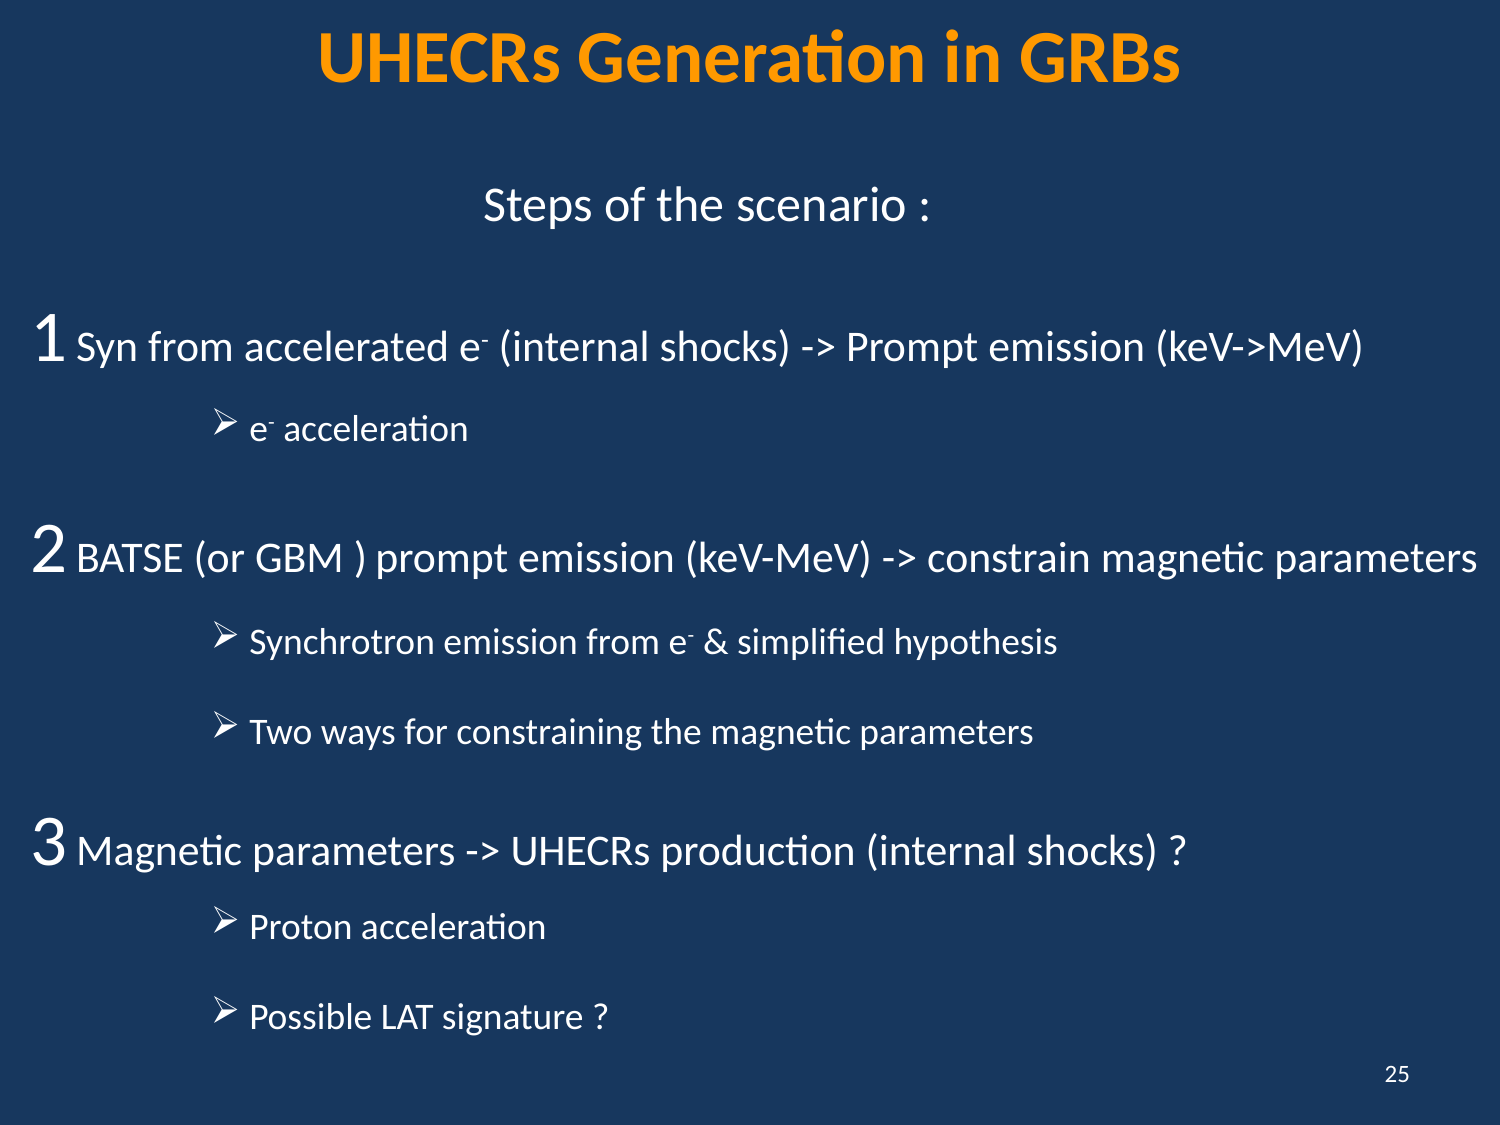

UHECRs Generation in GRBs
Steps of the scenario :
1 Syn from accelerated e- (internal shocks) -> Prompt emission (keV->MeV)
 e- acceleration
2 BATSE (or GBM ) prompt emission (keV-MeV) -> constrain magnetic parameters
 Synchrotron emission from e- & simplified hypothesis

 Two ways for constraining the magnetic parameters
3 Magnetic parameters -> UHECRs production (internal shocks) ?
 Proton acceleration

 Possible LAT signature ?
25
2  Prompt emission, electron synchrotron emission and constraints on the magnetic parameters of the GRB jet.
3  Proton acceleration during the internal shocks and Ultra-High Energy Cosmic Rays (UHECRs) production.
4  Possible signature of the UHECR synchrotron emission with the LAT.